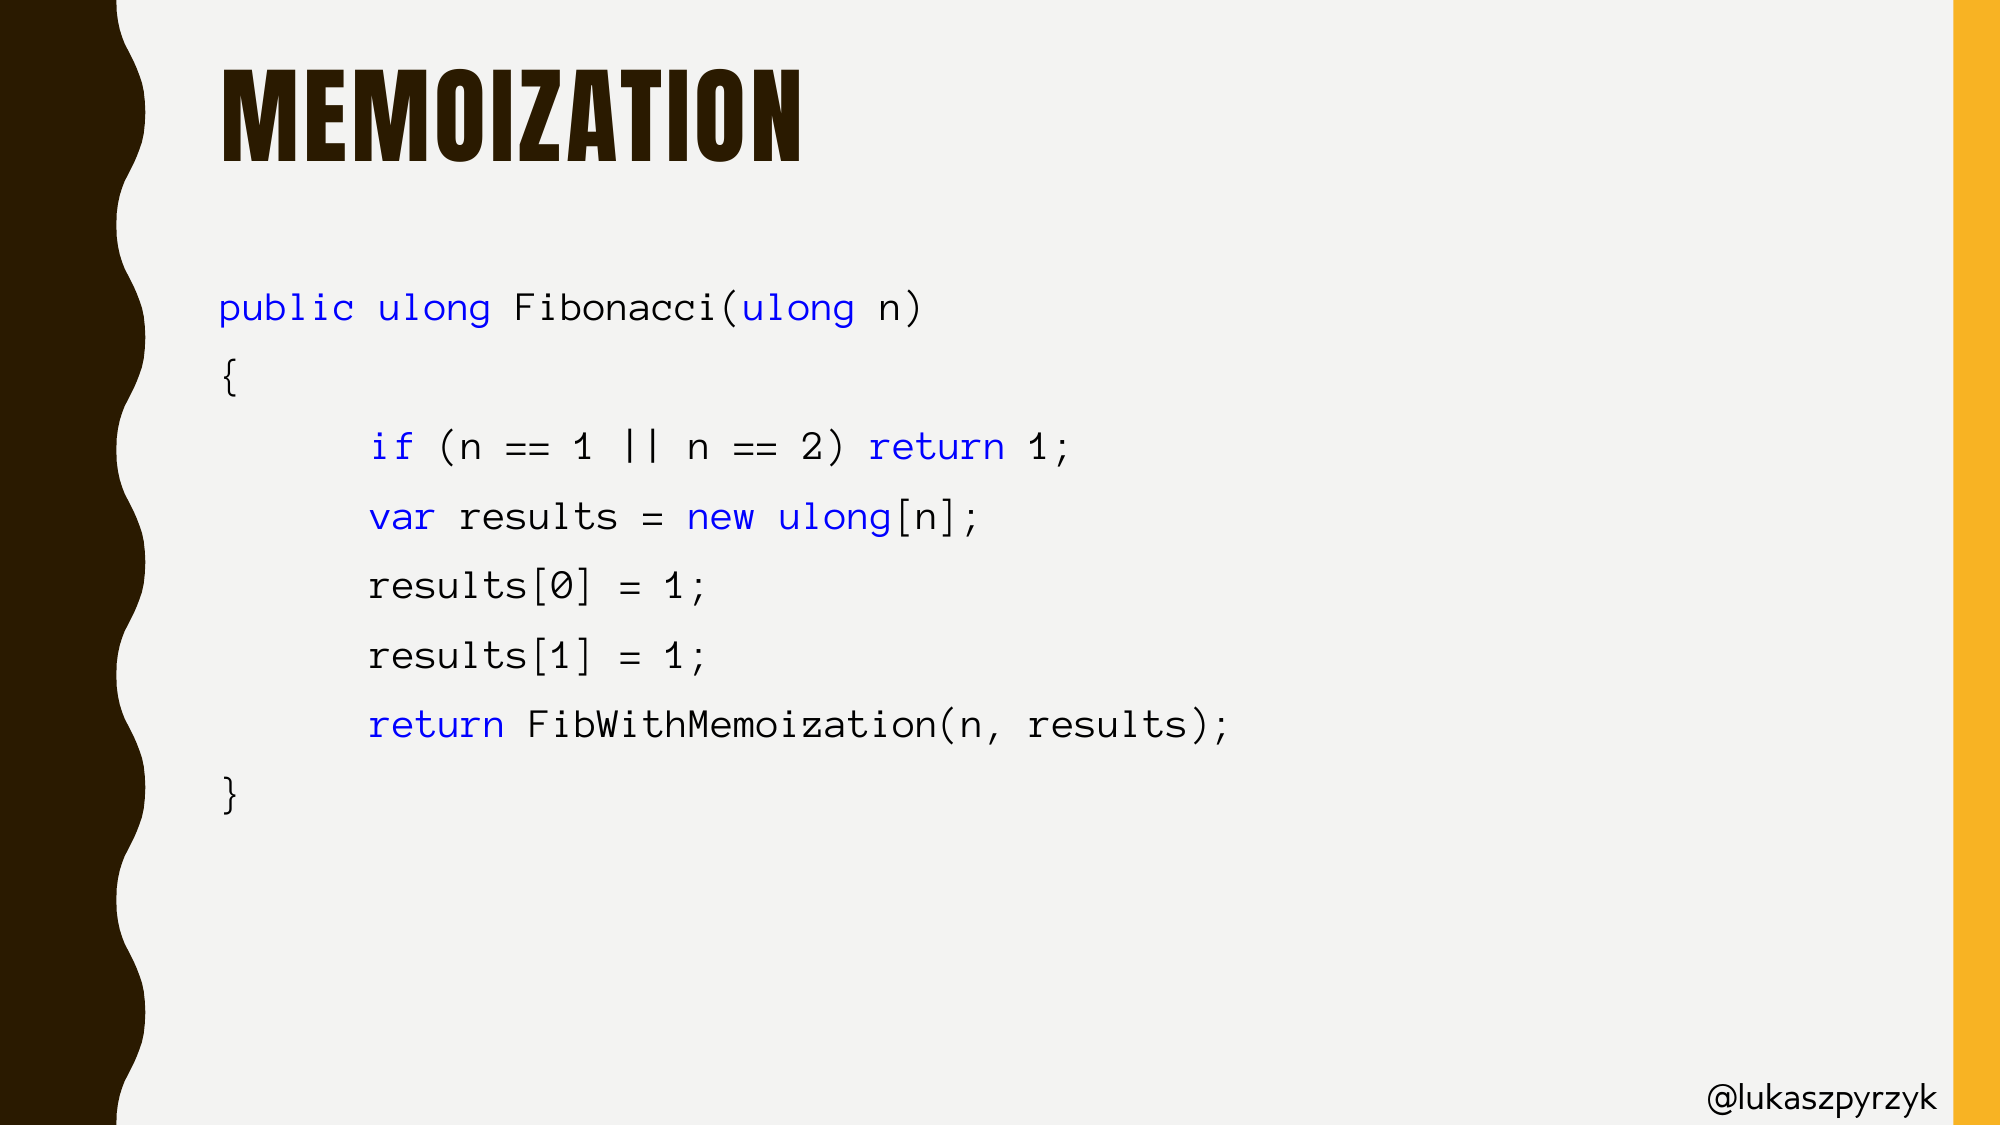

# Memoization
public ulong Fibonacci(ulong n)
{
	if (n == 1 || n == 2) return 1;
	var results = new ulong[n];
	results[0] = 1;
	results[1] = 1;
	return FibWithMemoization(n, results);
}
@lukaszpyrzyk